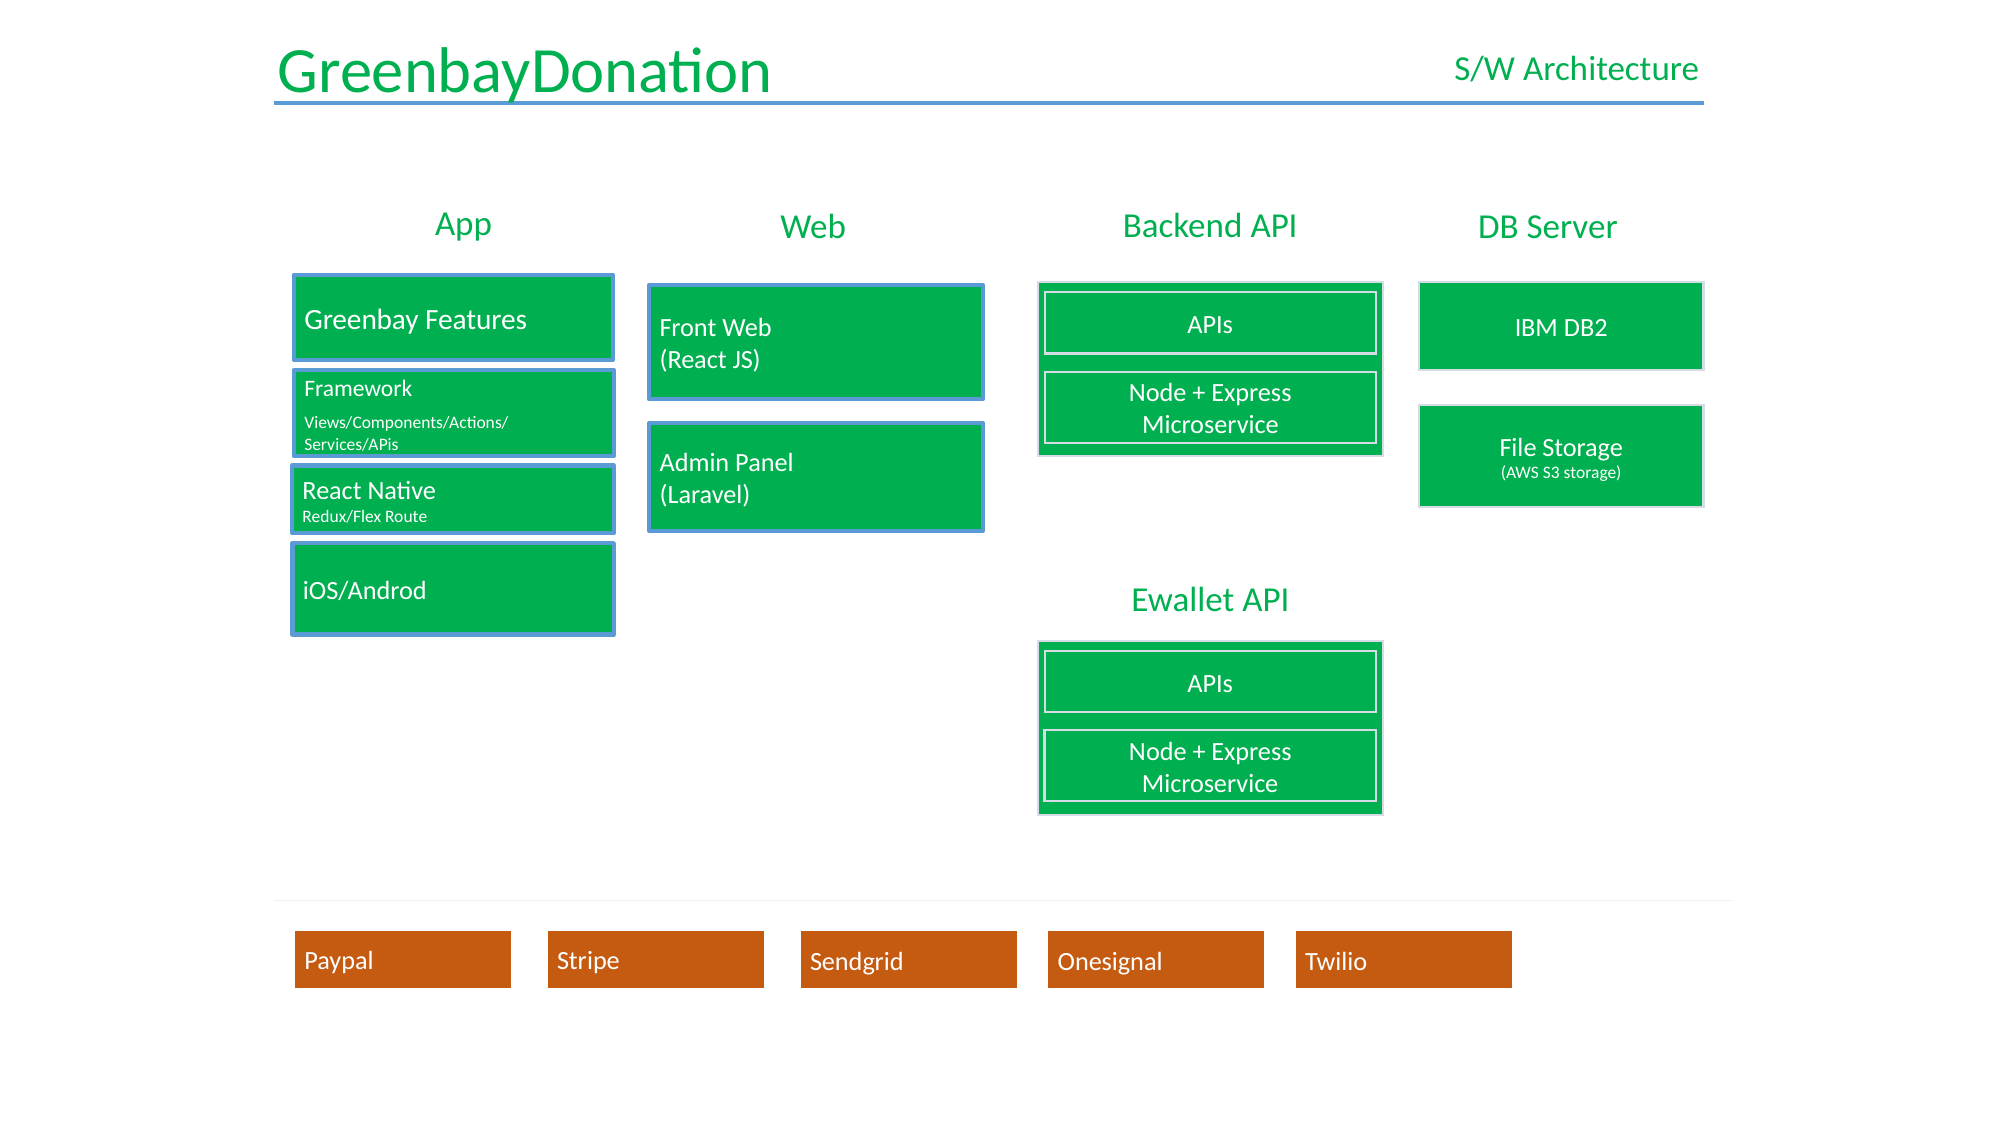

GreenbayDonation
S/W Architecture
Backend API
App
Web
DB Server
Greenbay Features

IBM DB2
Front Web
(React JS)
APIs
Framework

Views/Components/Actions/
Services/APis
Node + Express Microservice
File Storage
(AWS S3 storage)
Admin Panel
(Laravel)
React Native
Redux/Flex Route
iOS/Androd
Ewallet API

APIs
Node + Express Microservice

Paypal
Stripe
Sendgrid
Onesignal
Twilio